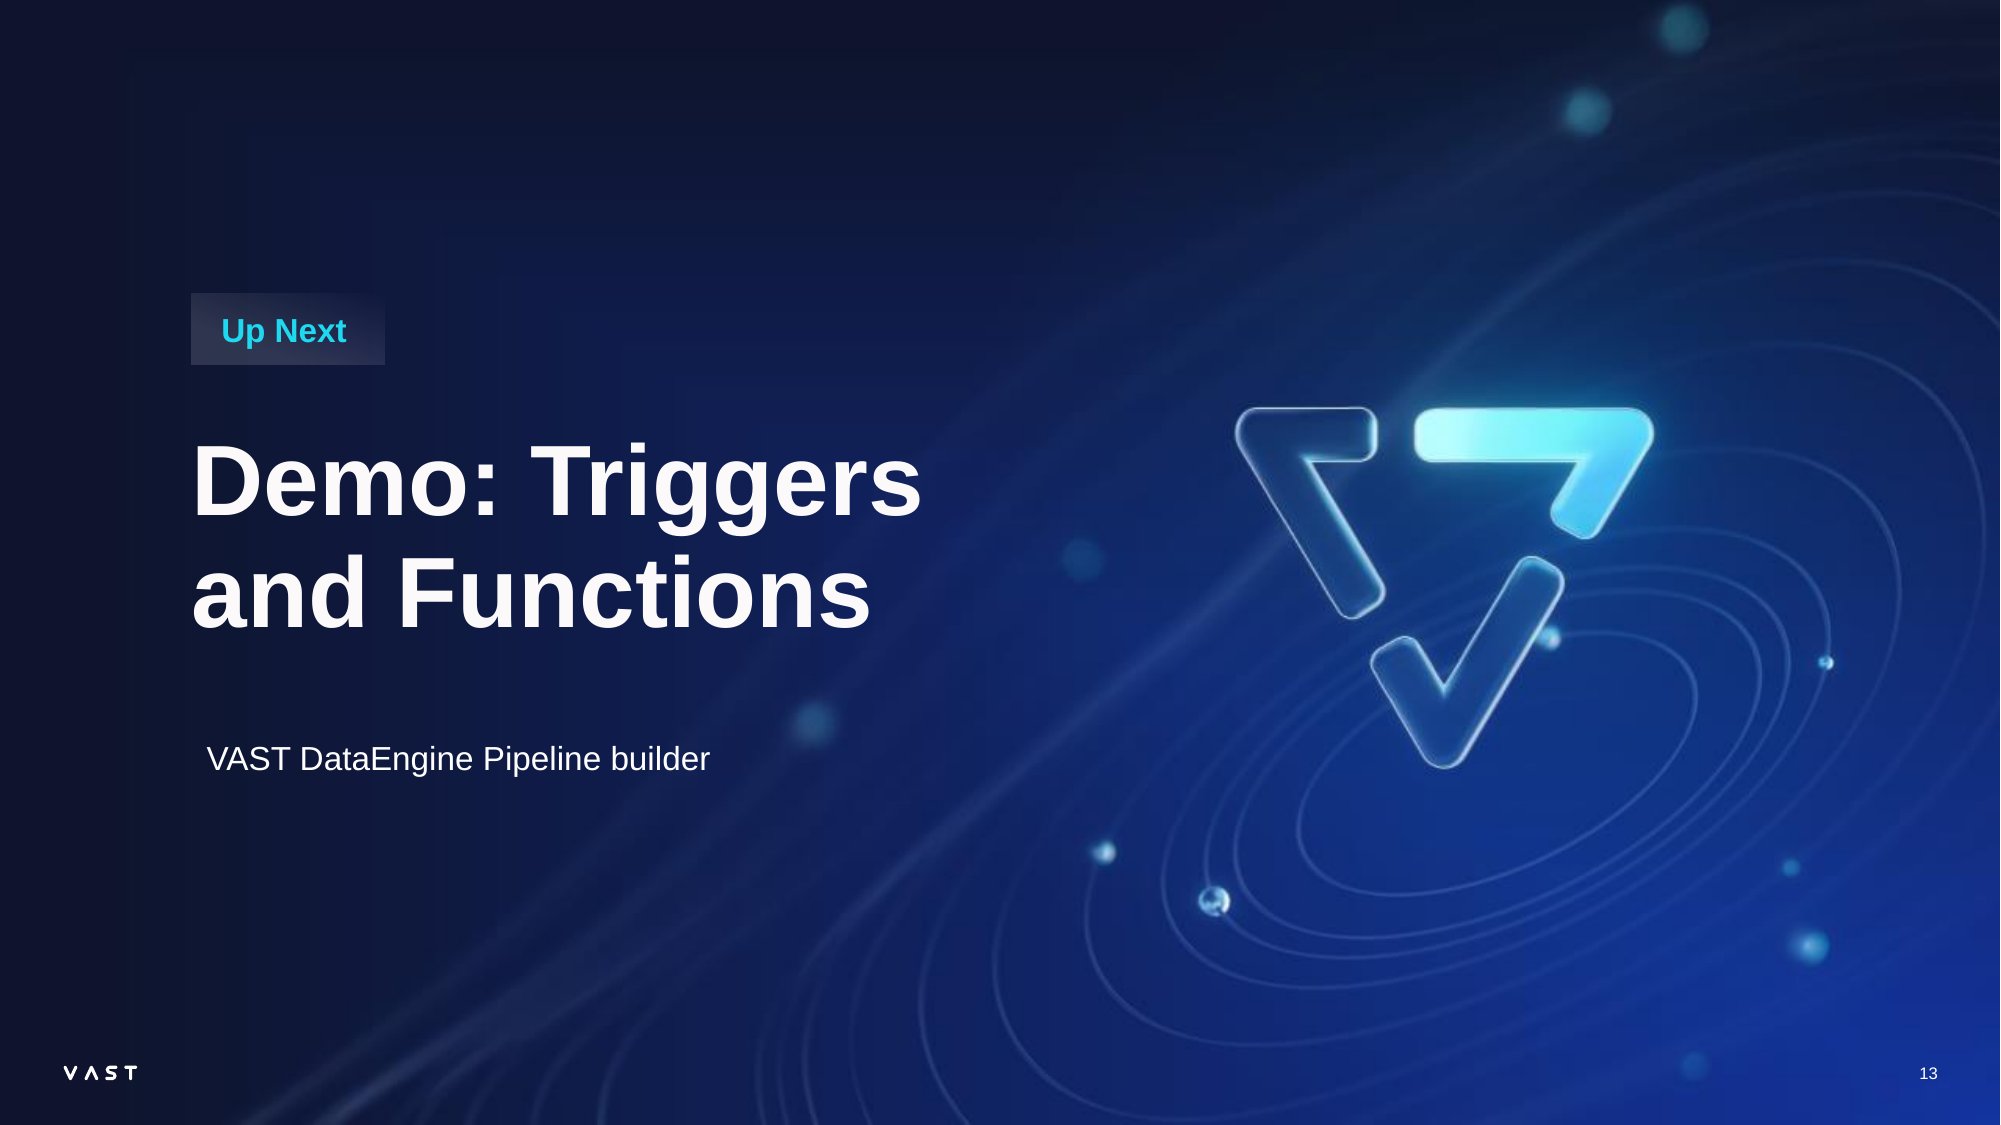

Up Next
# Demo: Triggers and Functions
VAST DataEngine Pipeline builder
13